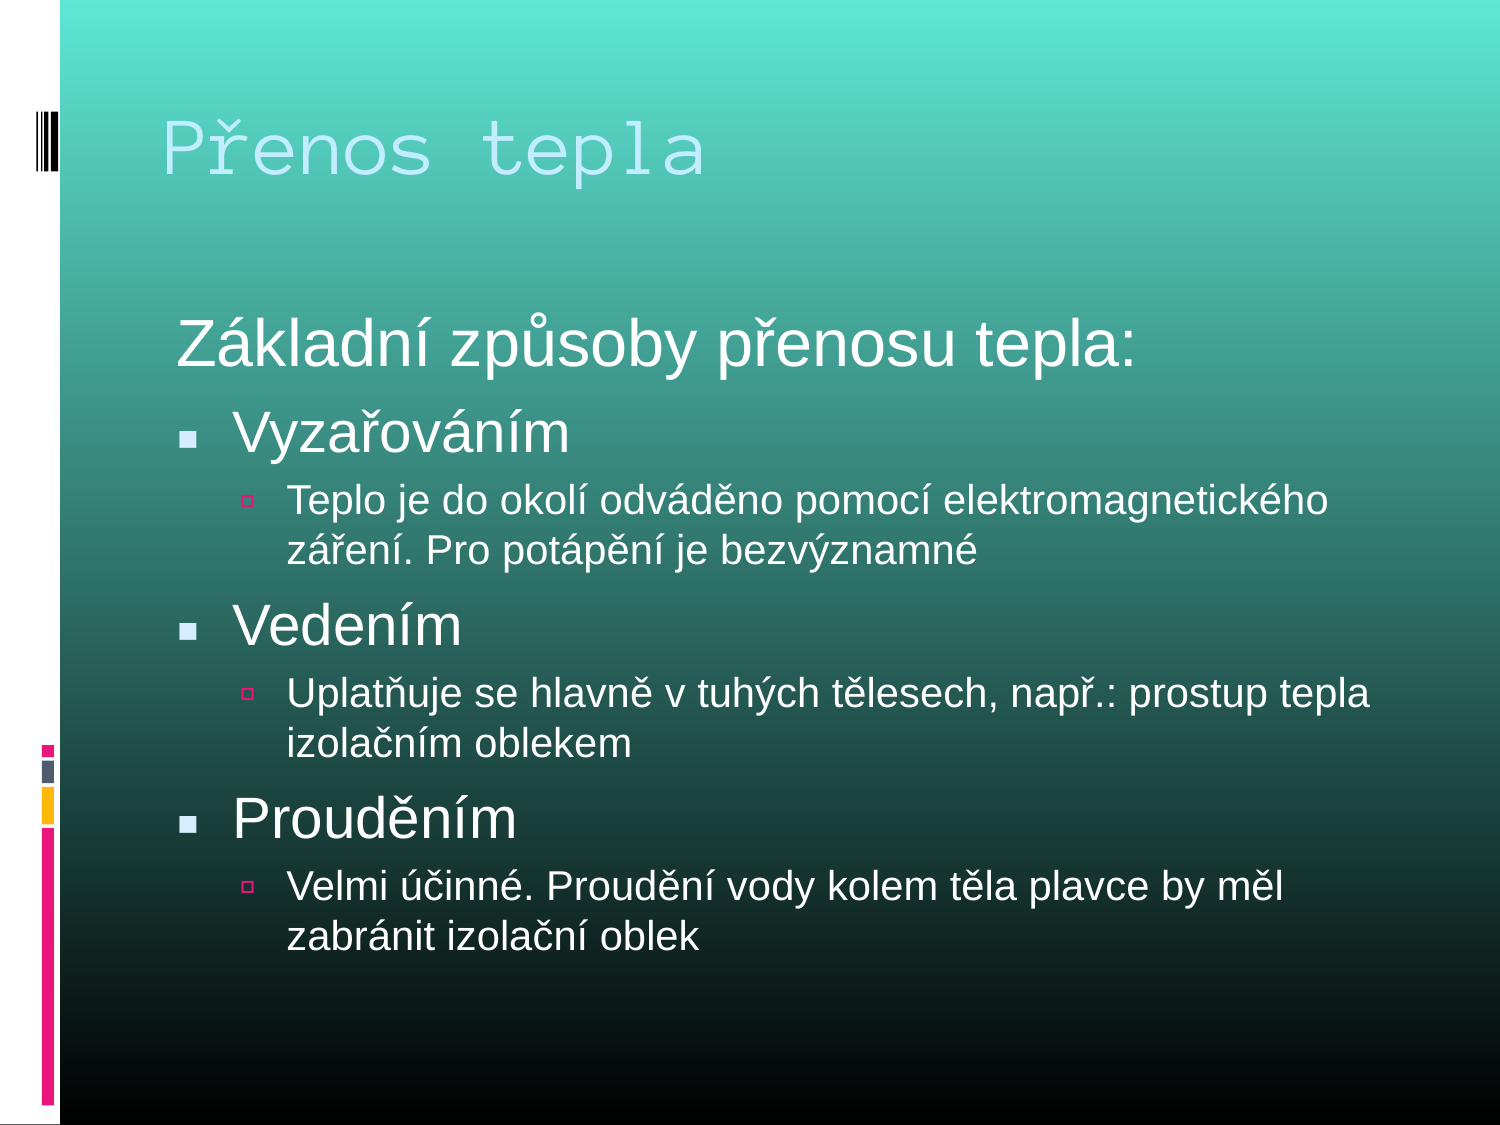

# Přenos tepla
Základní způsoby přenosu tepla:
Vyzařováním
Teplo je do okolí odváděno pomocí elektromagnetického záření. Pro potápění je bezvýznamné
Vedením
Uplatňuje se hlavně v tuhých tělesech, např.: prostup tepla izolačním oblekem
Prouděním
Velmi účinné. Proudění vody kolem těla plavce by měl zabránit izolační oblek